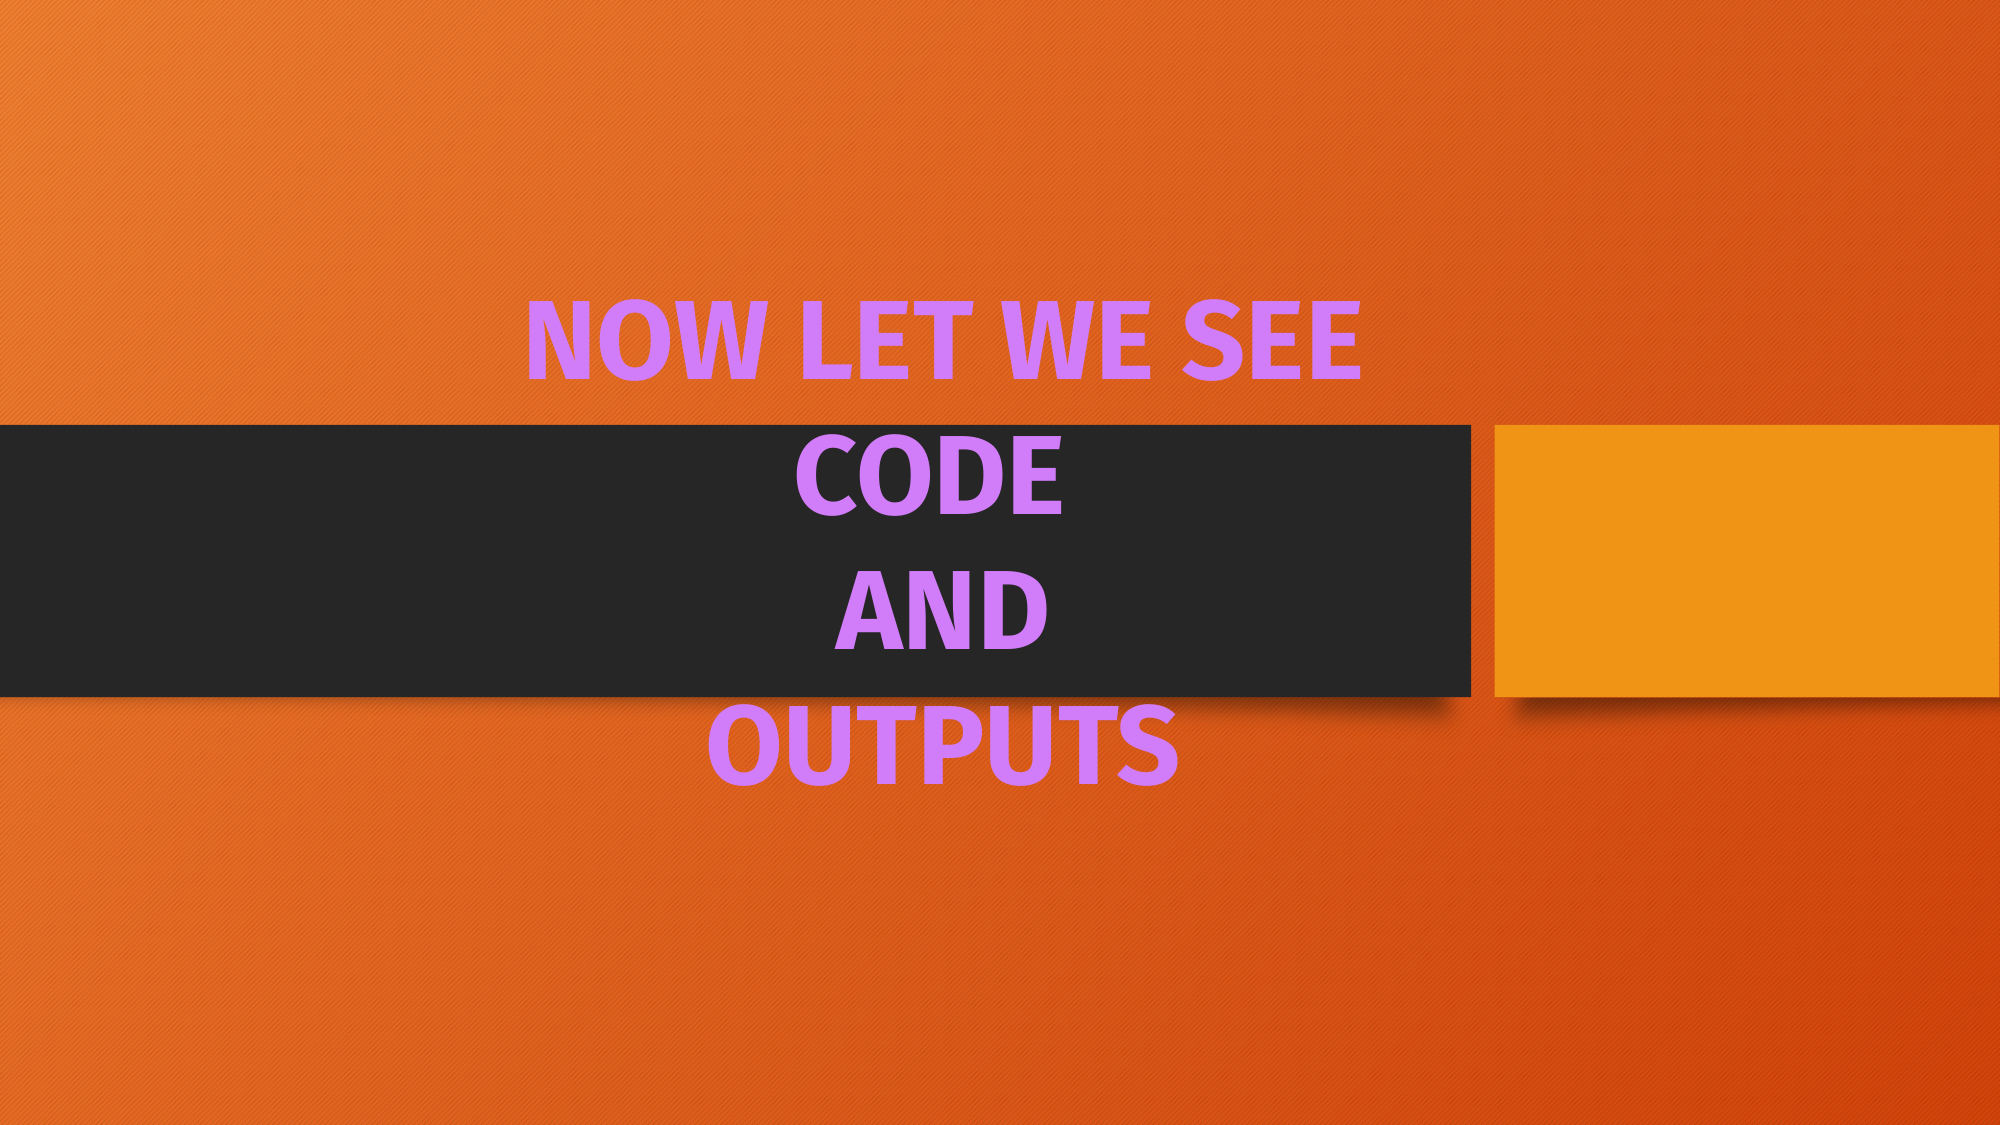

NOW LET WE SEE
CODE
AND
OUTPUTS